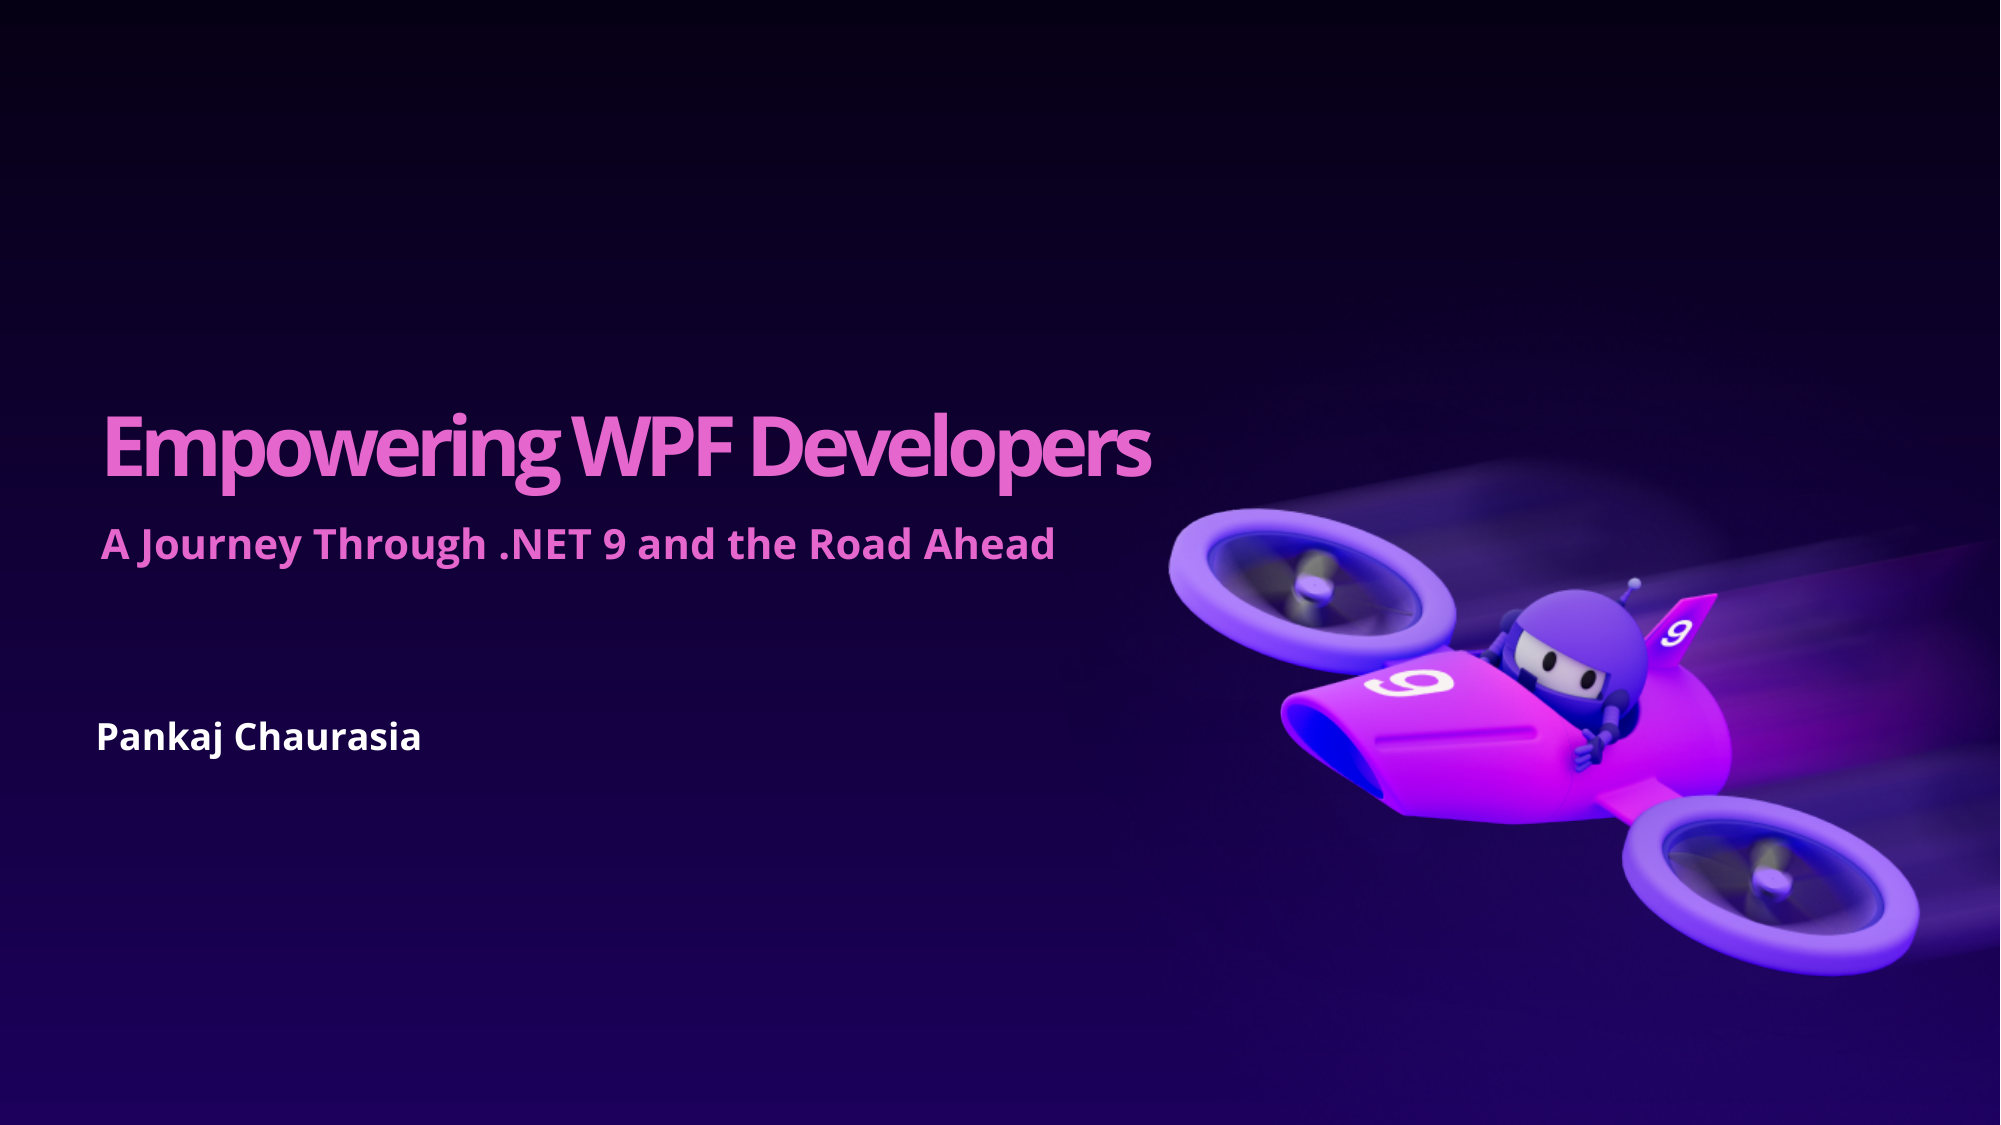

# Empowering WPF Developers A Journey Through .NET 9 and the Road Ahead
Pankaj Chaurasia